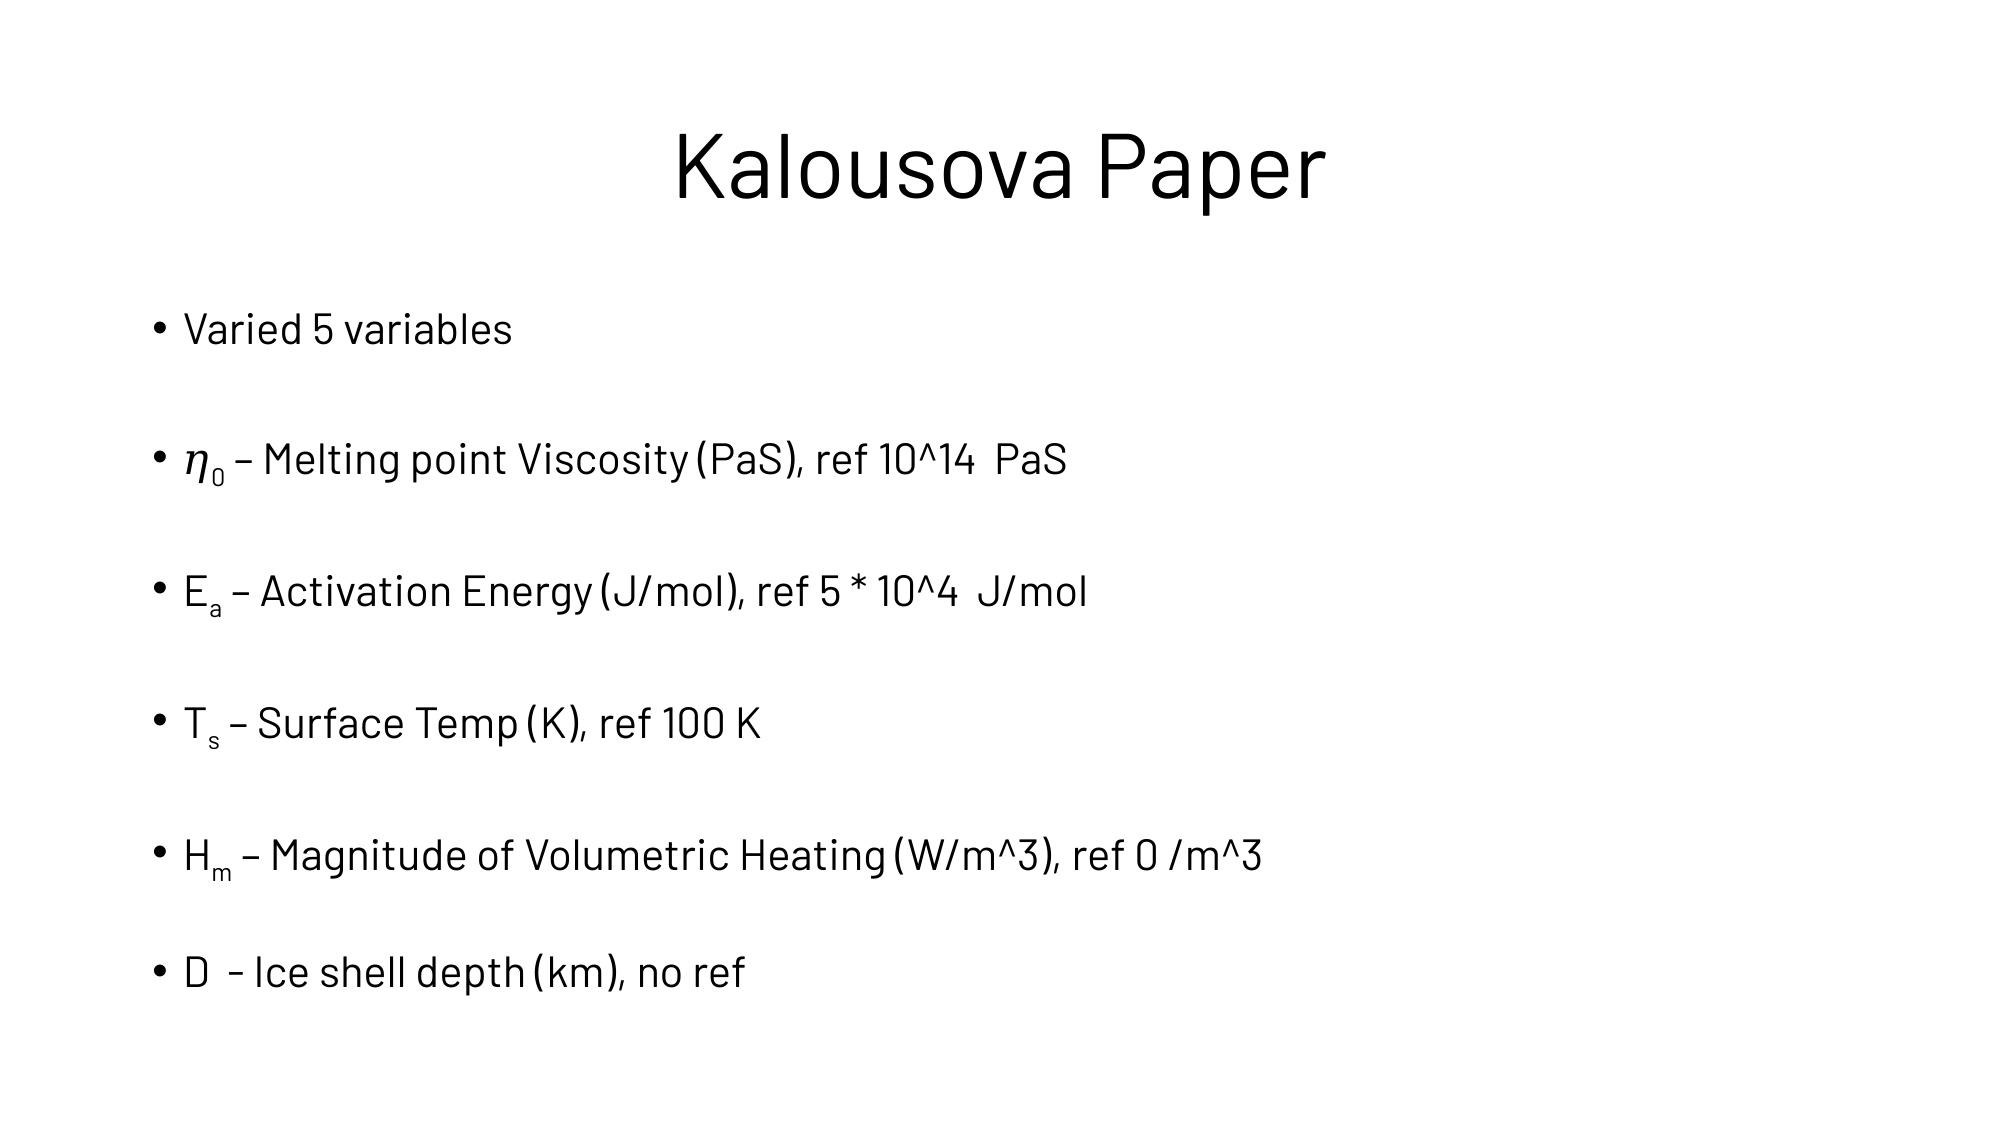

# Kalousova Paper
Varied 5 variables

𝜂0 – Melting point Viscosity (PaS), ref 10^14  PaS

Ea – Activation Energy (J/mol), ref 5 * 10^4  J/mol

Ts – Surface Temp (K), ref 100 K

Hm – Magnitude of Volumetric Heating (W/m^3), ref 0 /m^3

D  - Ice shell depth (km), no ref